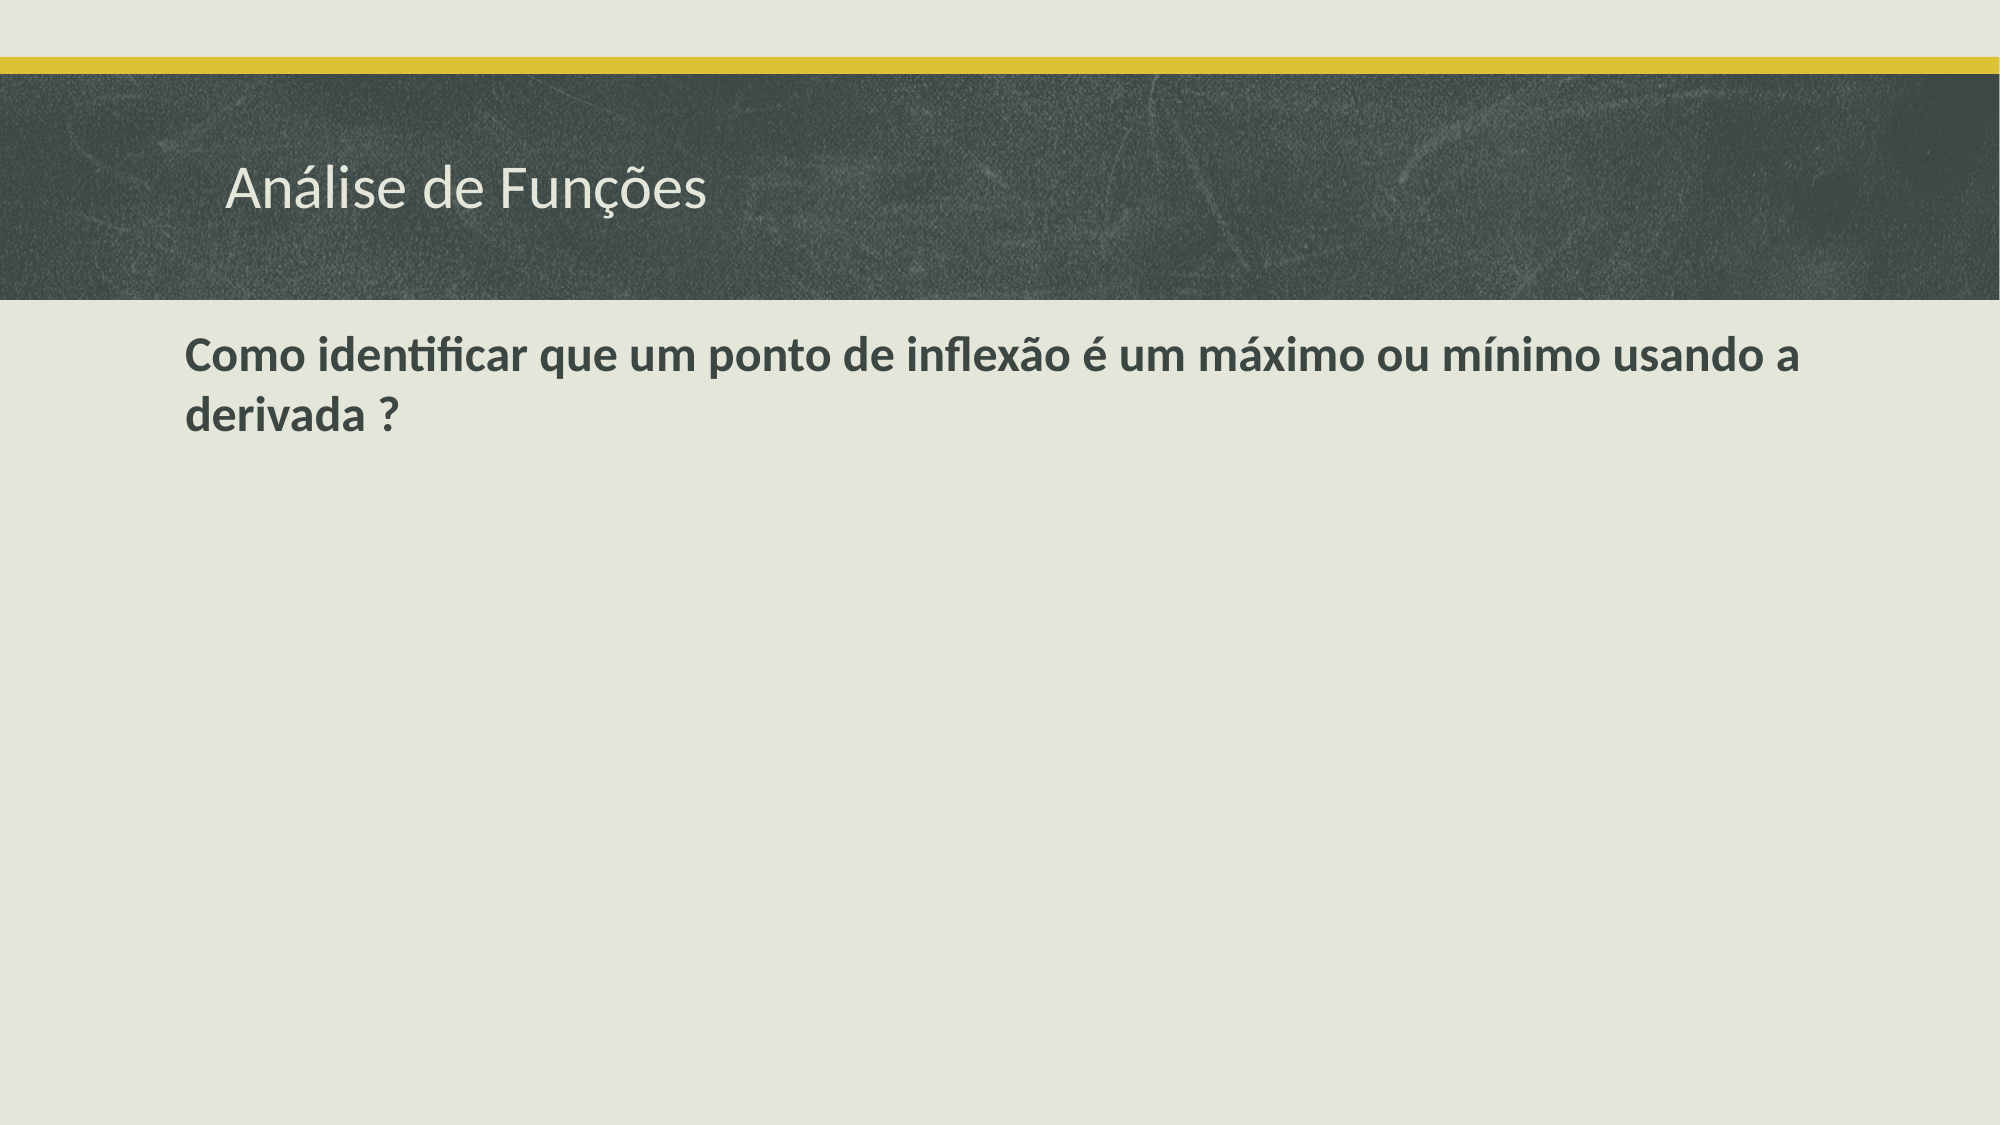

# Análise de Funções
Como identificar que um ponto de inflexão é um máximo ou mínimo usando a derivada ?